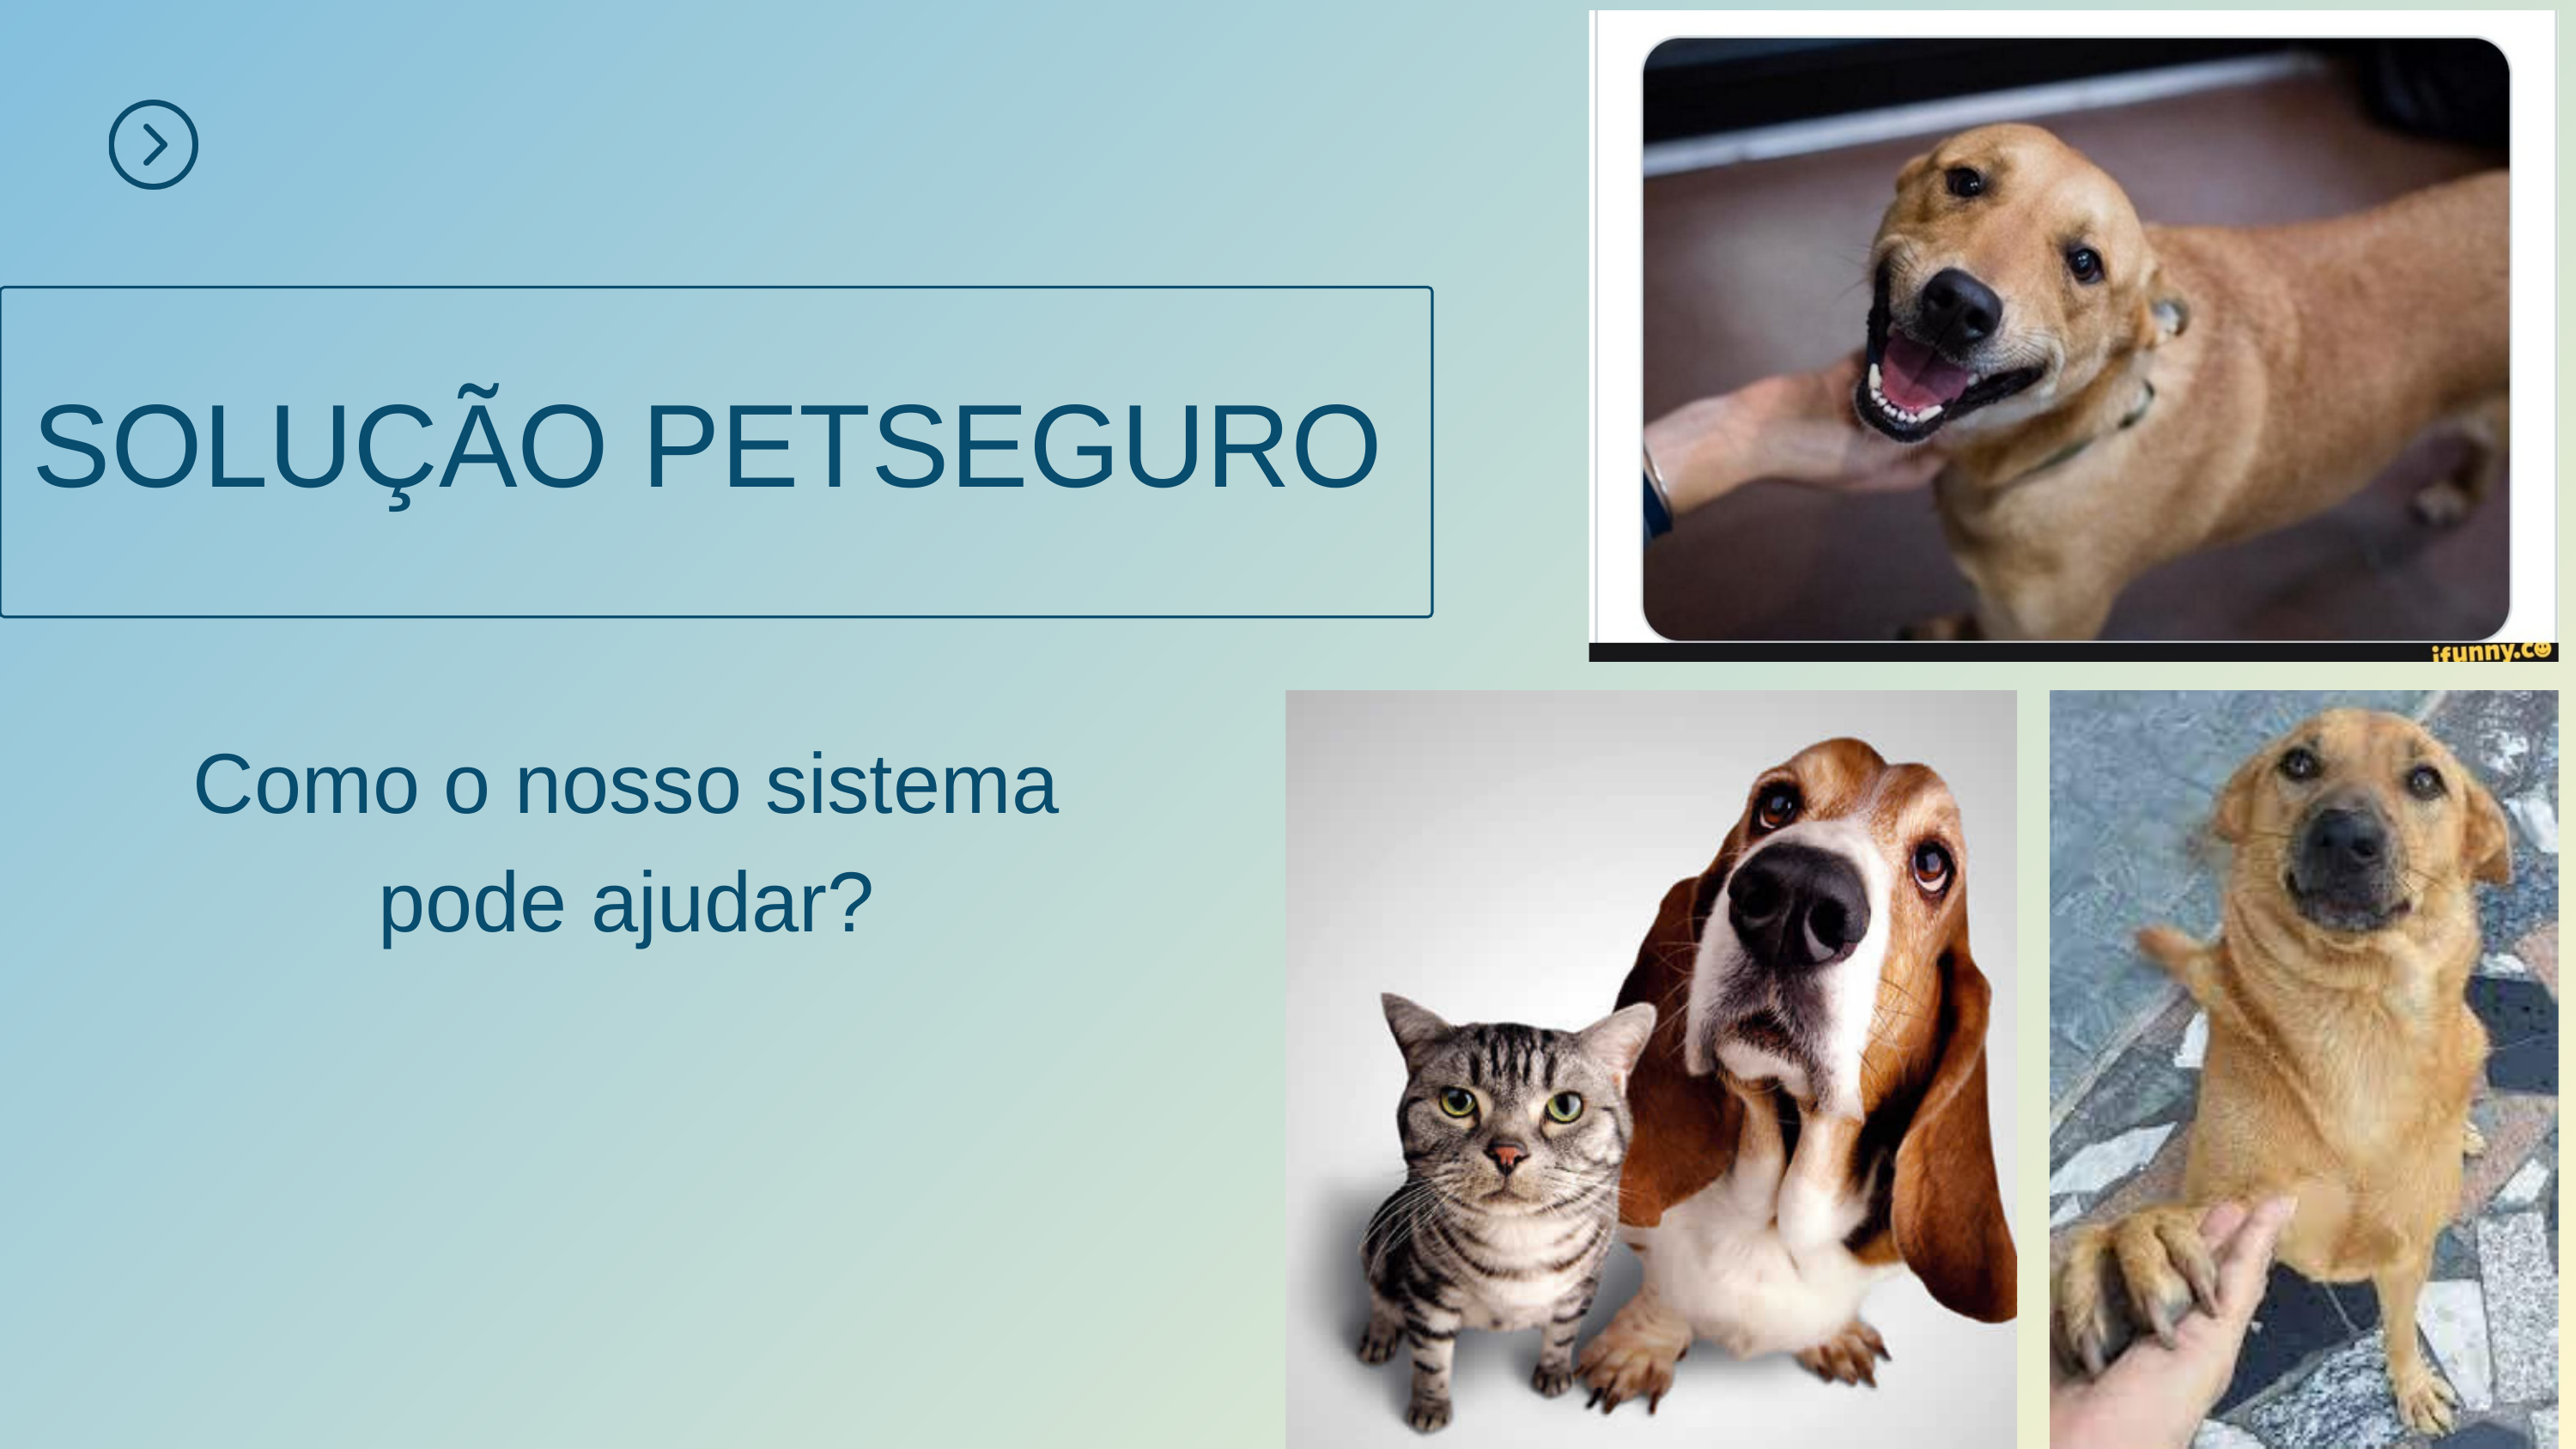

SOLUÇÃO PETSEGURO

Como o nosso sistema
 pode ajudar?